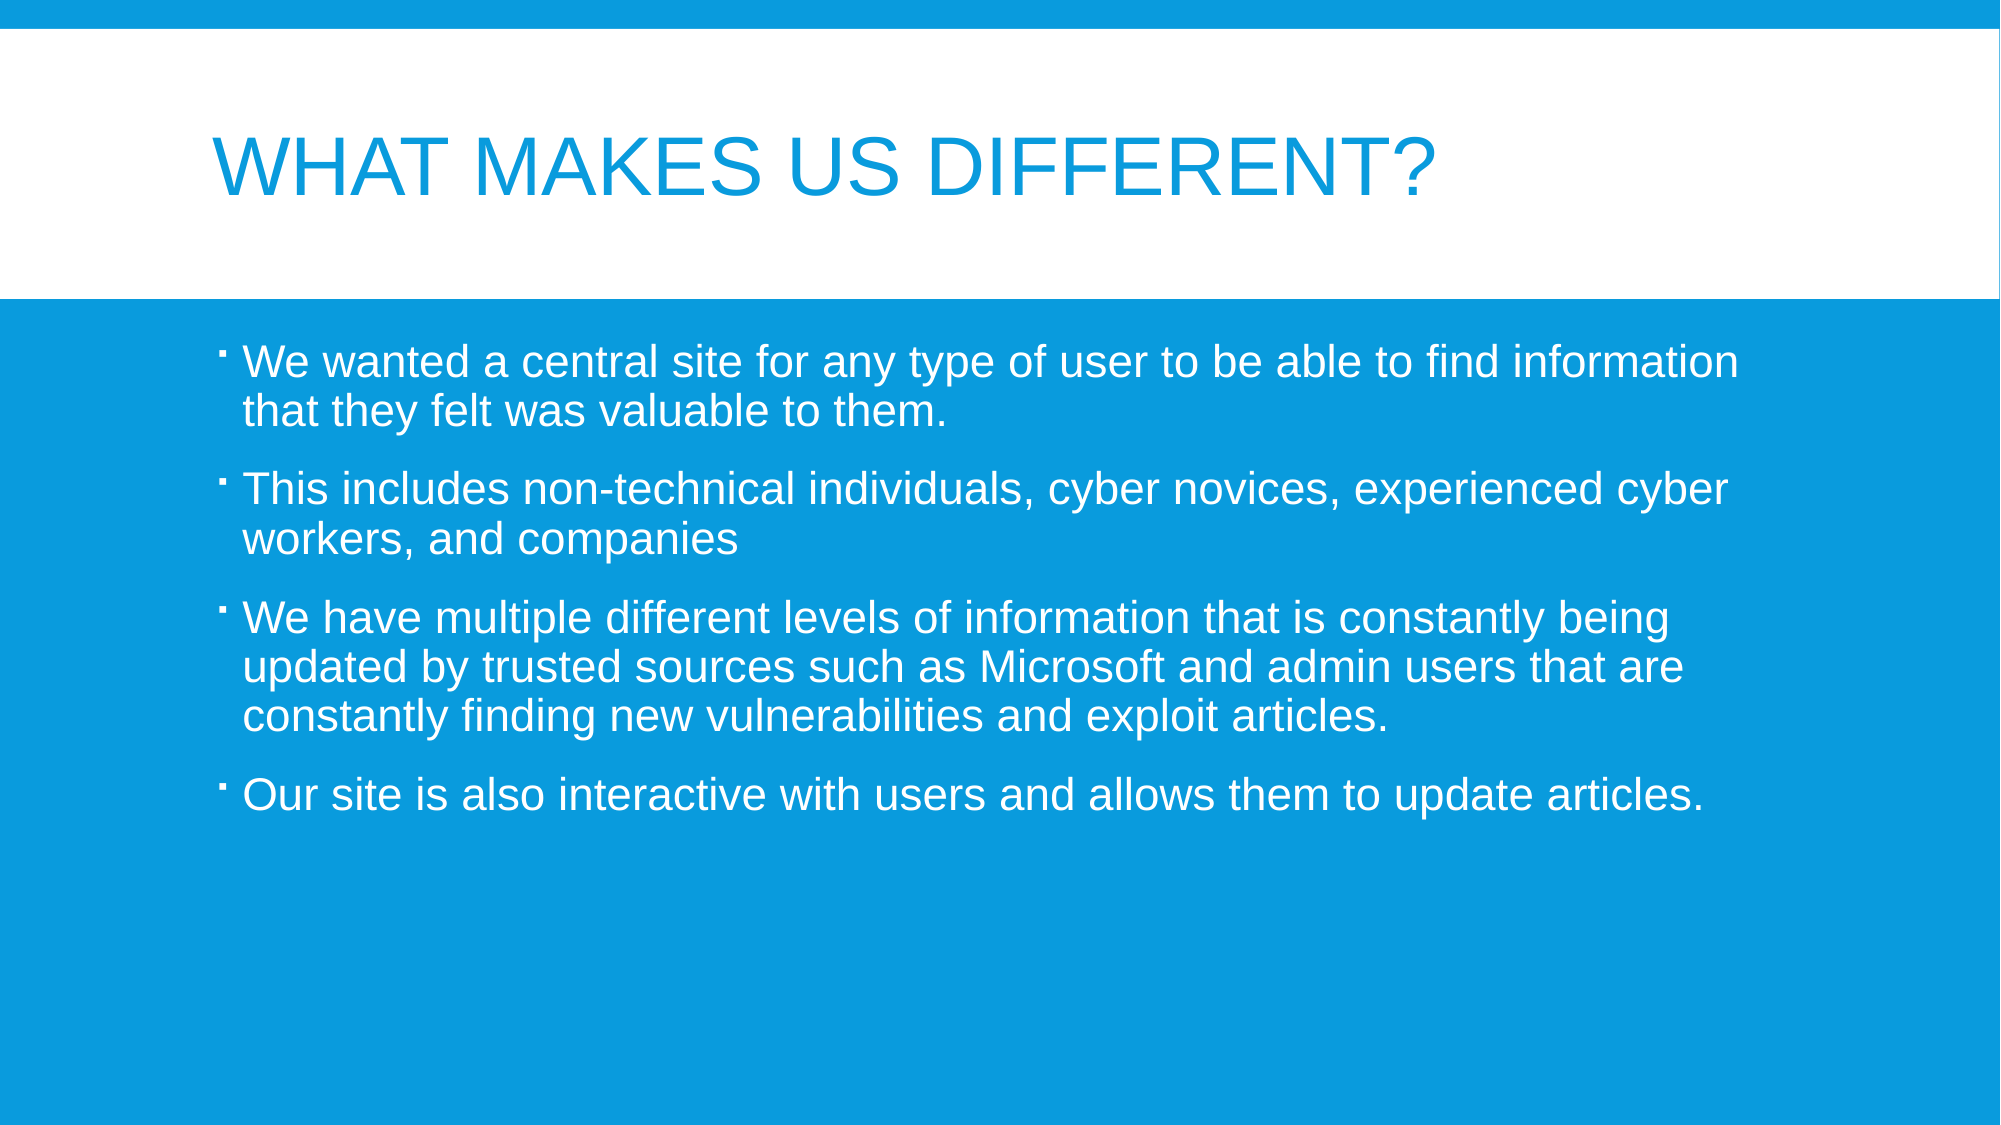

# What makes us different?
We wanted a central site for any type of user to be able to find information that they felt was valuable to them.
This includes non-technical individuals, cyber novices, experienced cyber workers, and companies
We have multiple different levels of information that is constantly being updated by trusted sources such as Microsoft and admin users that are constantly finding new vulnerabilities and exploit articles.
Our site is also interactive with users and allows them to update articles.